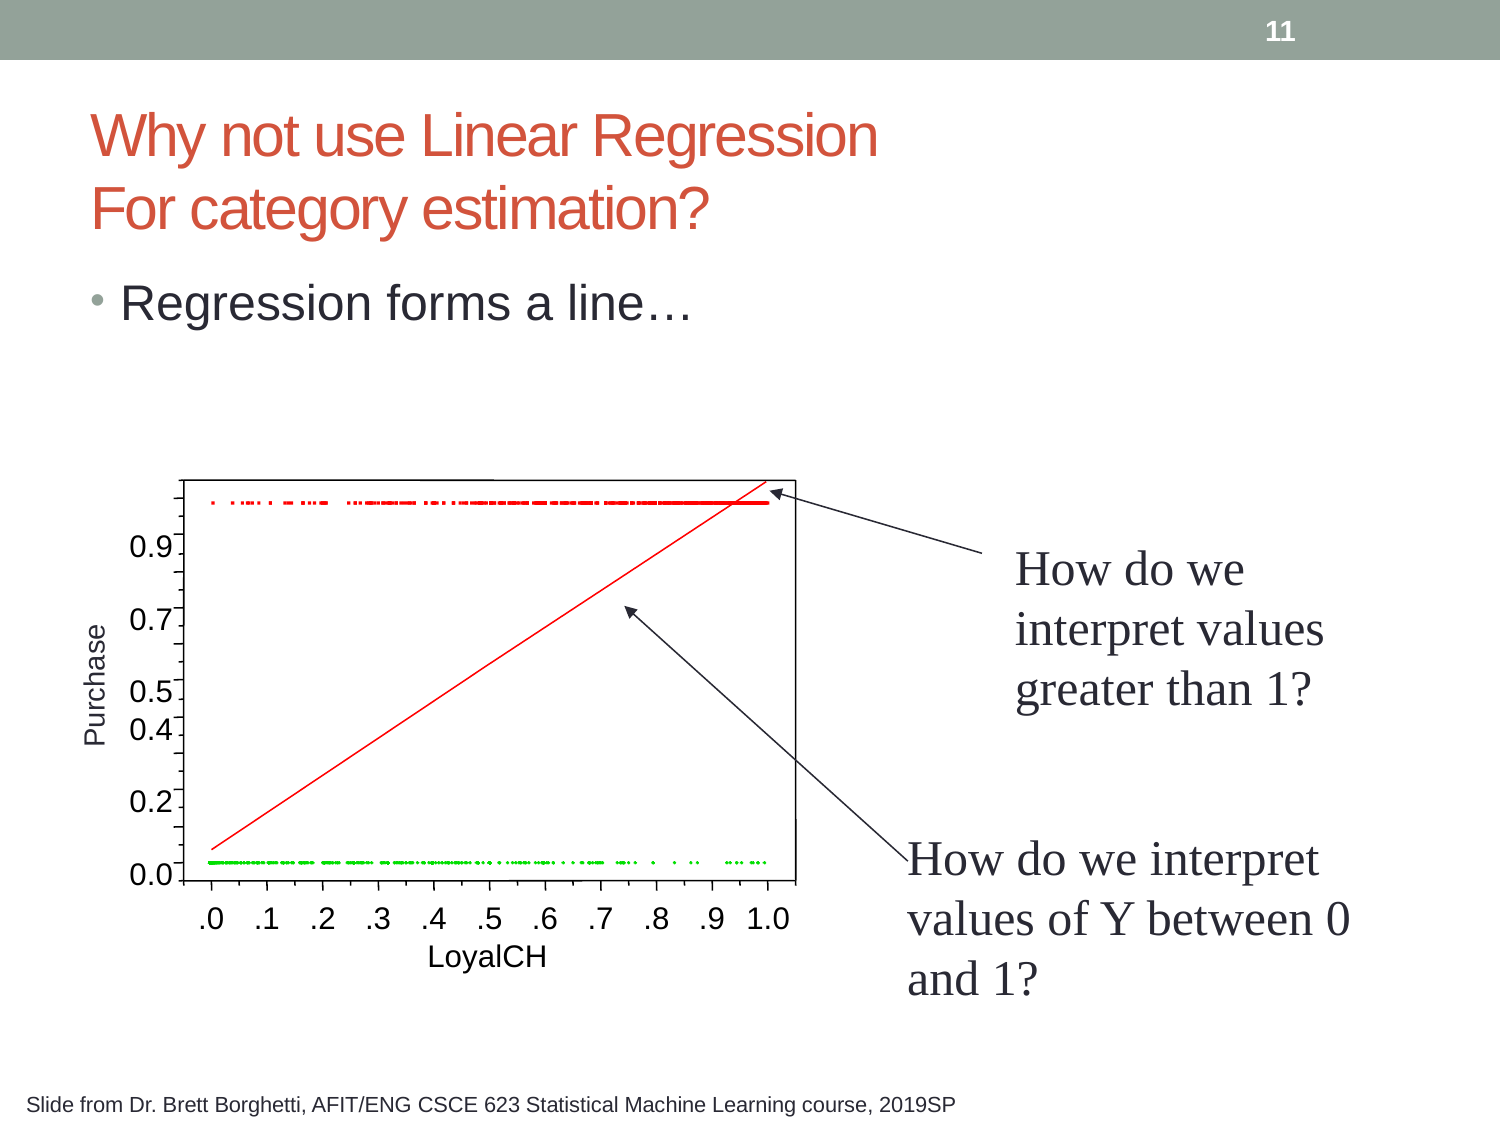

11
# Why not use Linear Regression For category estimation?
Regression forms a line…

0.9

0.7

0.5

0.4

0.2

0.0

.0
.1
.2
.3
.4
.5
.6
.7
.8
.9
1.0
LoyalCH
Purchase

How do we interpret values greater than 1?

How do we interpret values of Y between 0 and 1?
Slide from Dr. Brett Borghetti, AFIT/ENG CSCE 623 Statistical Machine Learning course, 2019SP